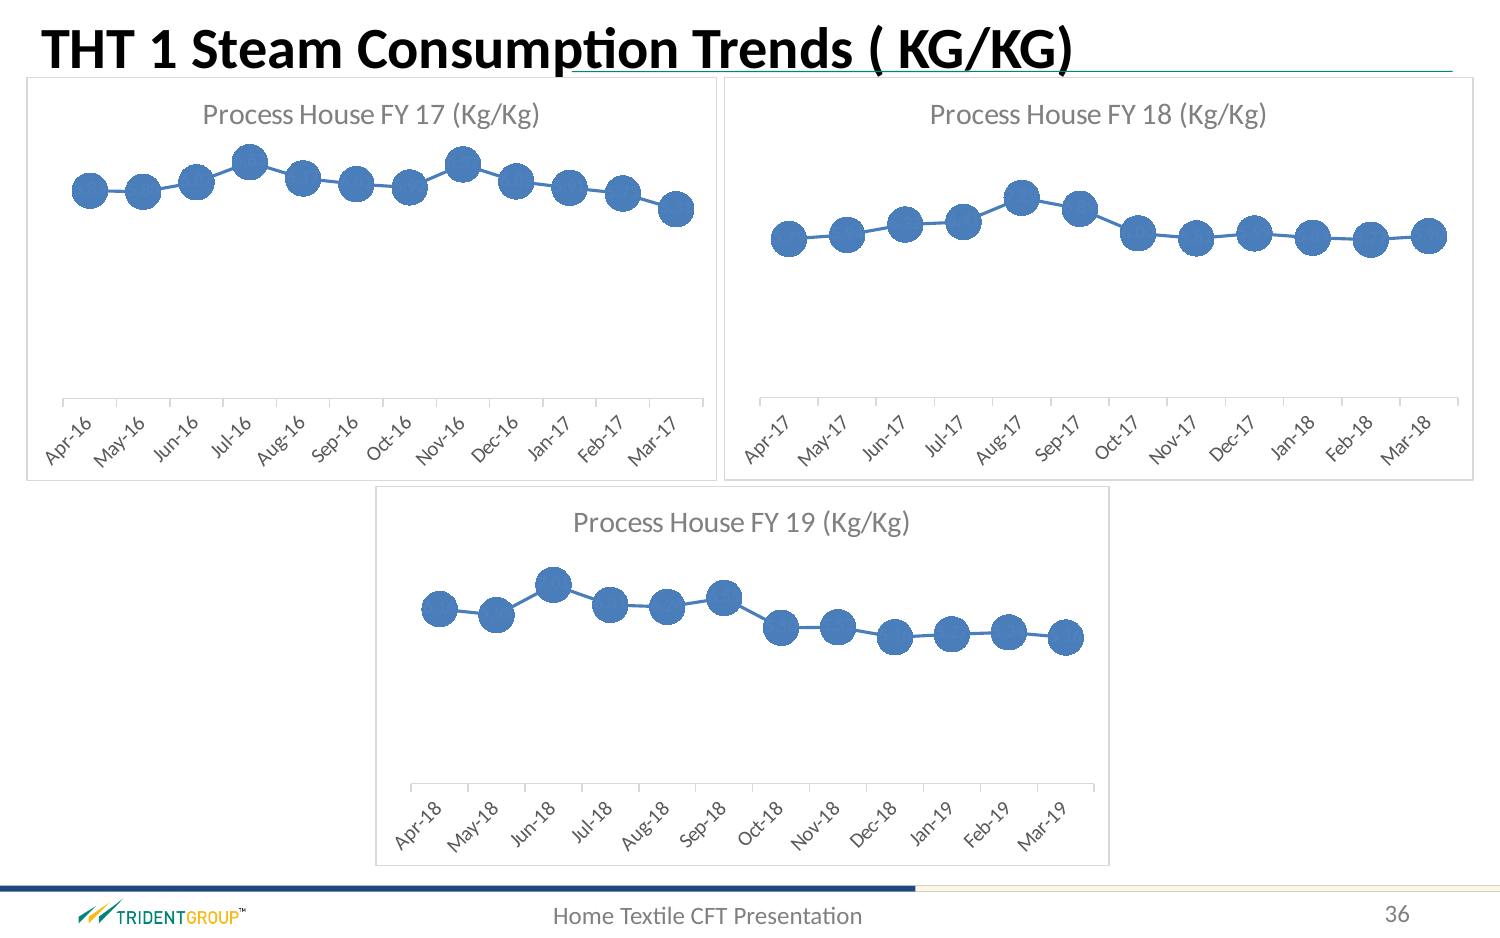

THT 1 Steam Consumption Trends ( KG/KG)

### Chart: Process House FY 17 (Kg/Kg)

| Category | PH(Kg/Kg) |
|---|---|
| 42461 | 5.830312926502272 |
| 42492 | 5.80043018520287 |
| 42523 | 6.066934628644797 |
| 42554 | 6.630795210237515 |
| 42585 | 6.174002737482176 |
| 42616 | 6.014652571966865 |
| 42647 | 5.922049458207126 |
| 42678 | 6.567321698183919 |
| 42709 | 6.091377290394299 |
| 42740 | 5.911390760961345 |
| 42771 | 5.751859012246082 |
| 42802 | 5.30975401093619 |

### Chart: Process House FY 18 (Kg/Kg)

| Category | PH(Kg/Kg) |
|---|---|
| 42826 | 5.789978581232079 |
| 42857 | 5.9393954956431925 |
| 42888 | 6.317500361851431 |
| 42919 | 6.412009467552839 |
| 42950 | 7.294031869146019 |
| 42981 | 6.891077622397056 |
| 43012 | 5.995926743551655 |
| 43043 | 5.812420332397901 |
| 43074 | 5.993374878988047 |
| 43105 | 5.836548490498126 |
| 43136 | 5.765069058861604 |
| 43167 | 5.897300860044558 |

### Chart: Process House FY 19 (Kg/Kg)

| Category | PH(Kg/Kg) |
|---|---|
| 43191 | 6.161027046988726 |
| 43222 | 5.948857194510171 |
| 43253 | 7.013842752907405 |
| 43284 | 6.306571888806886 |
| 43315 | 6.236026535716935 |
| 43346 | 6.553206528720901 |
| 43377 | 5.499174445407321 |
| 43408 | 5.519586367579873 |
| 43439 | 5.164309210767391 |
| 43470 | 5.27017509839027 |
| 43501 | 5.338507390341556 |
| 43532 | 5.156079711577793 |